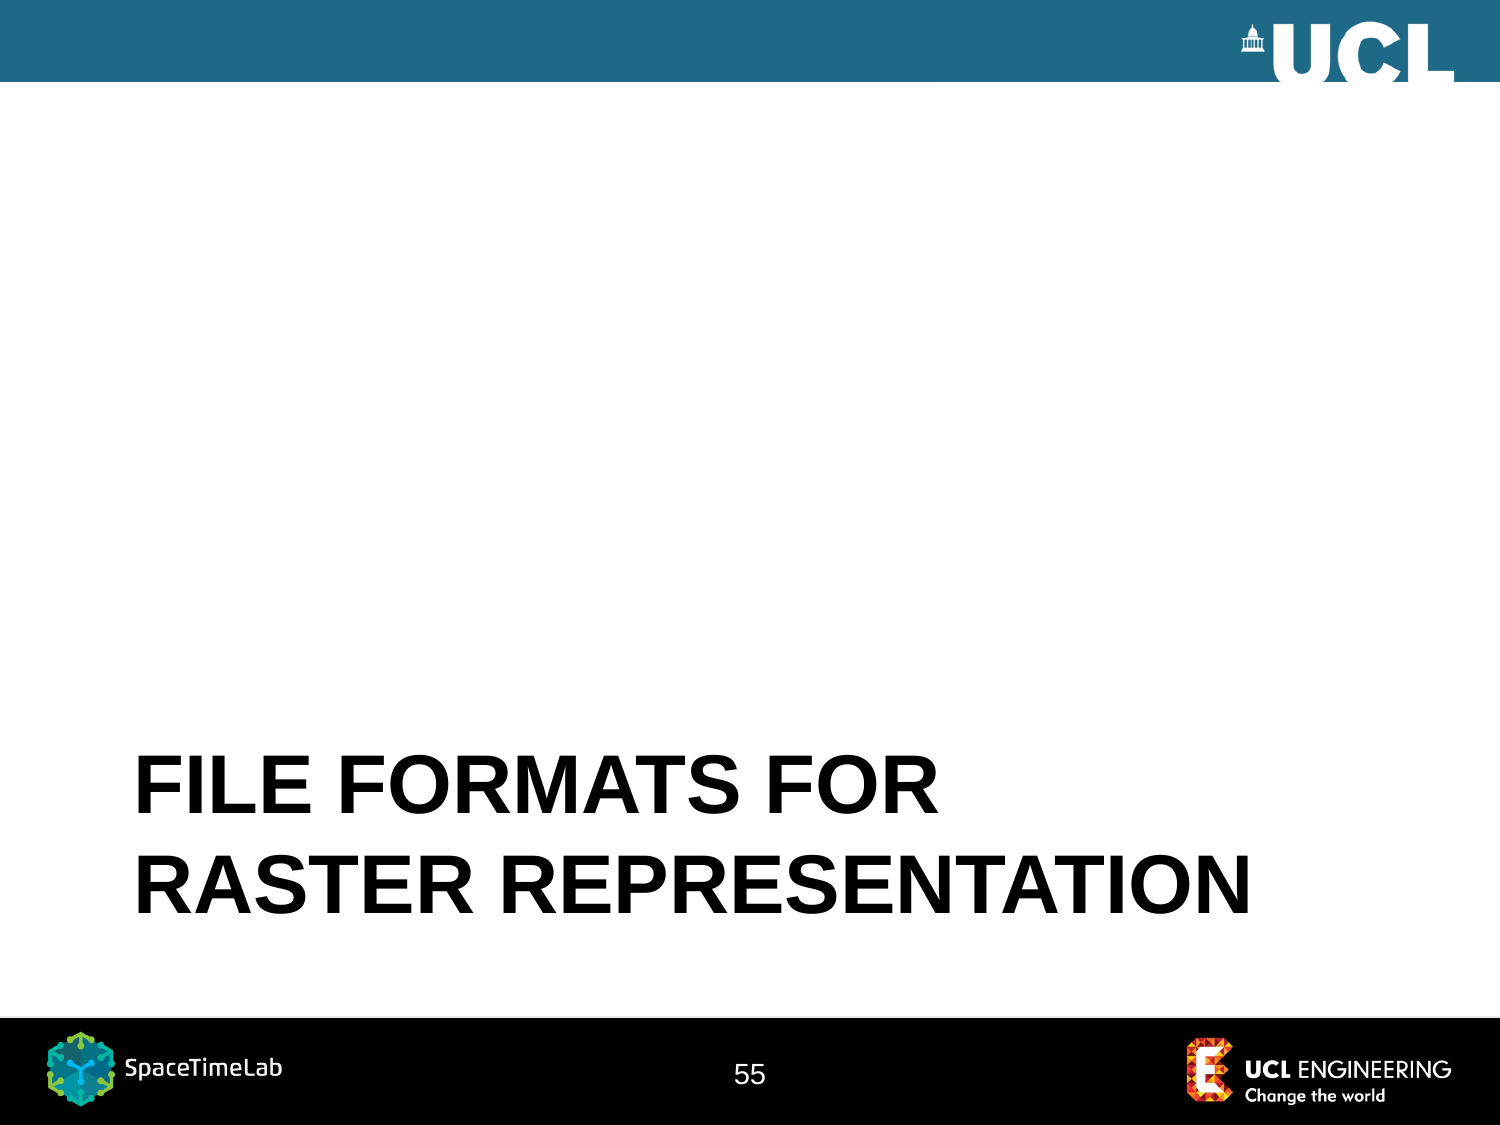

# File formats for Raster representation
56